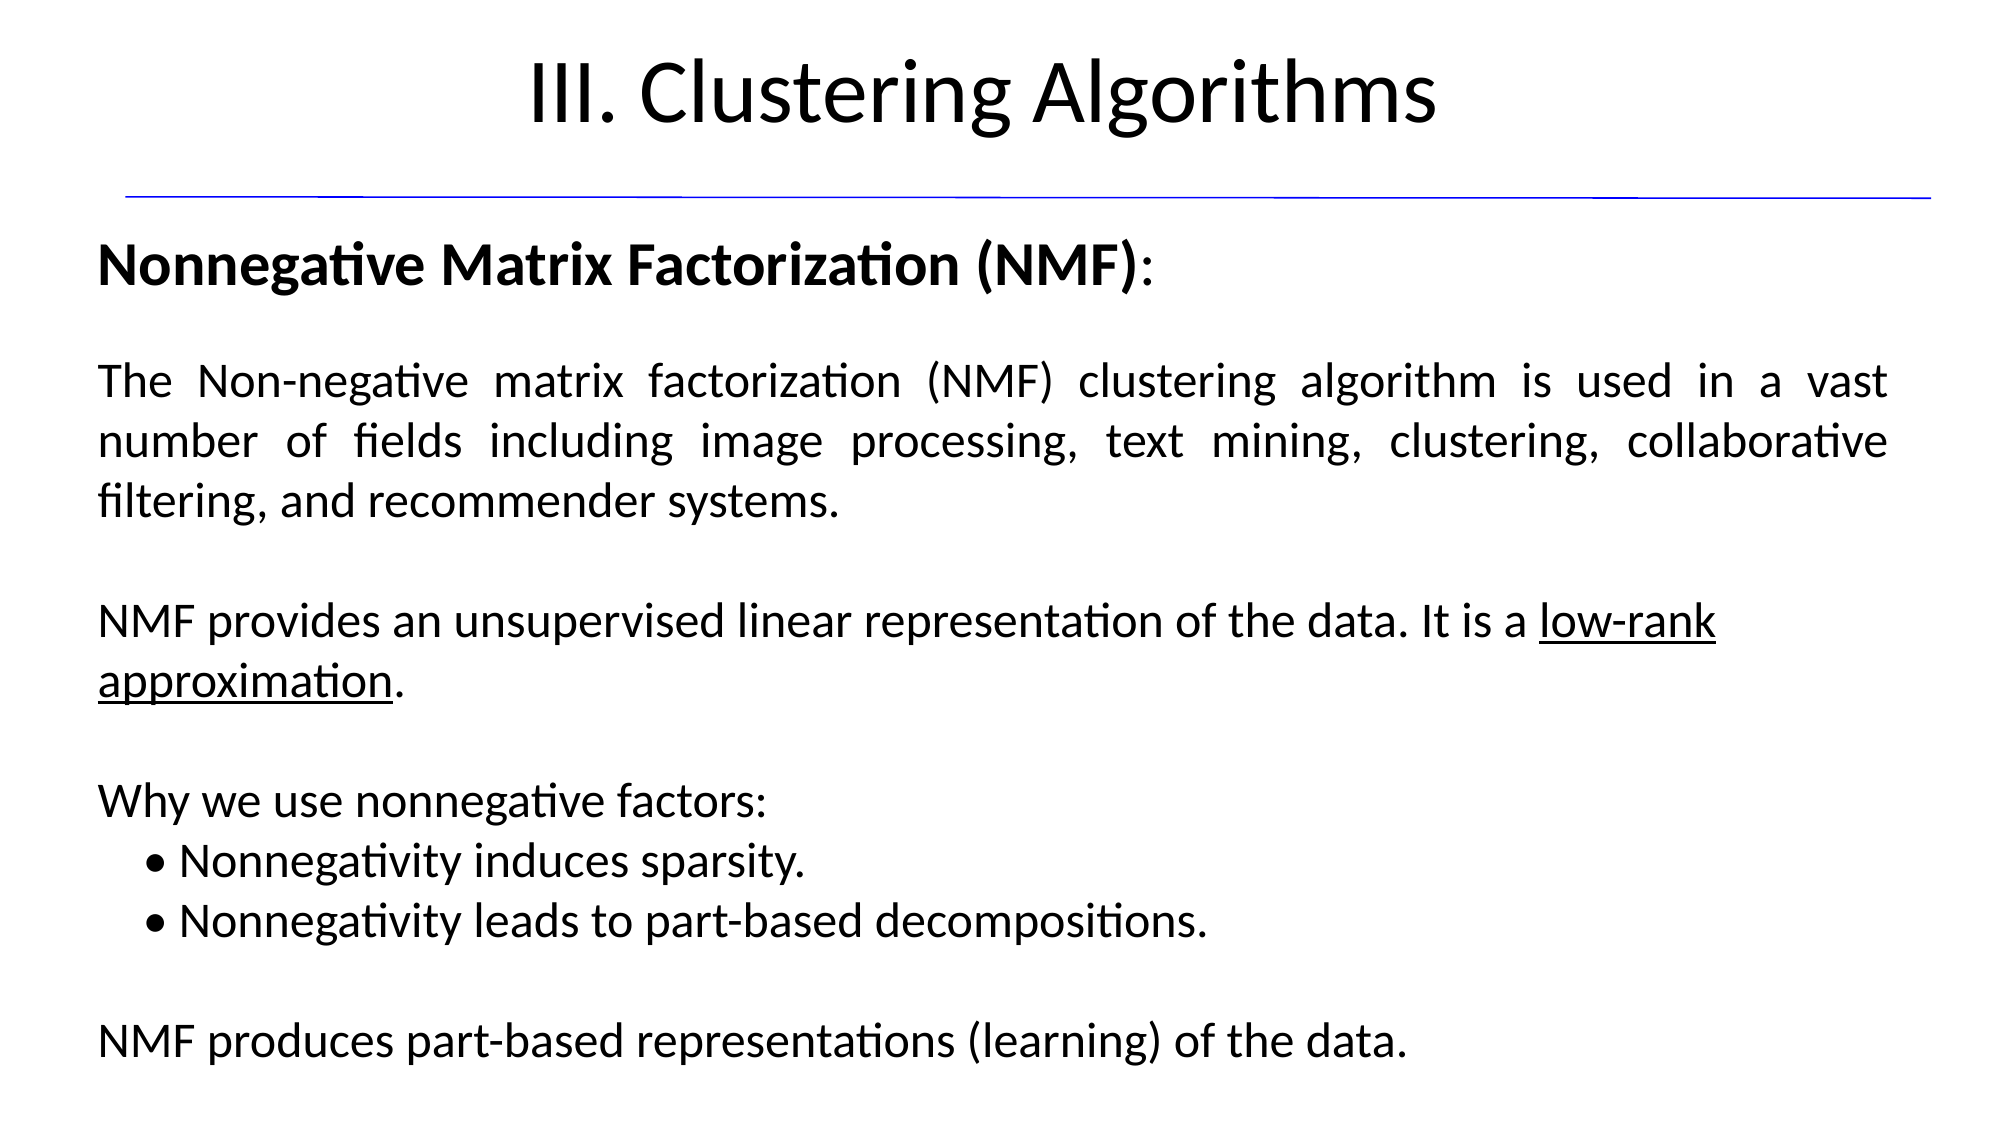

III. Clustering Algorithms
Nonnegative Matrix Factorization (NMF):

The Non-negative matrix factorization (NMF) clustering algorithm is used in a vast number of fields including image processing, text mining, clustering, collaborative filtering, and recommender systems.

NMF provides an unsupervised linear representation of the data. It is a low-rank approximation.

Why we use nonnegative factors:
    • Nonnegativity induces sparsity.
    • Nonnegativity leads to part-based decompositions.

NMF produces part-based representations (learning) of the data.